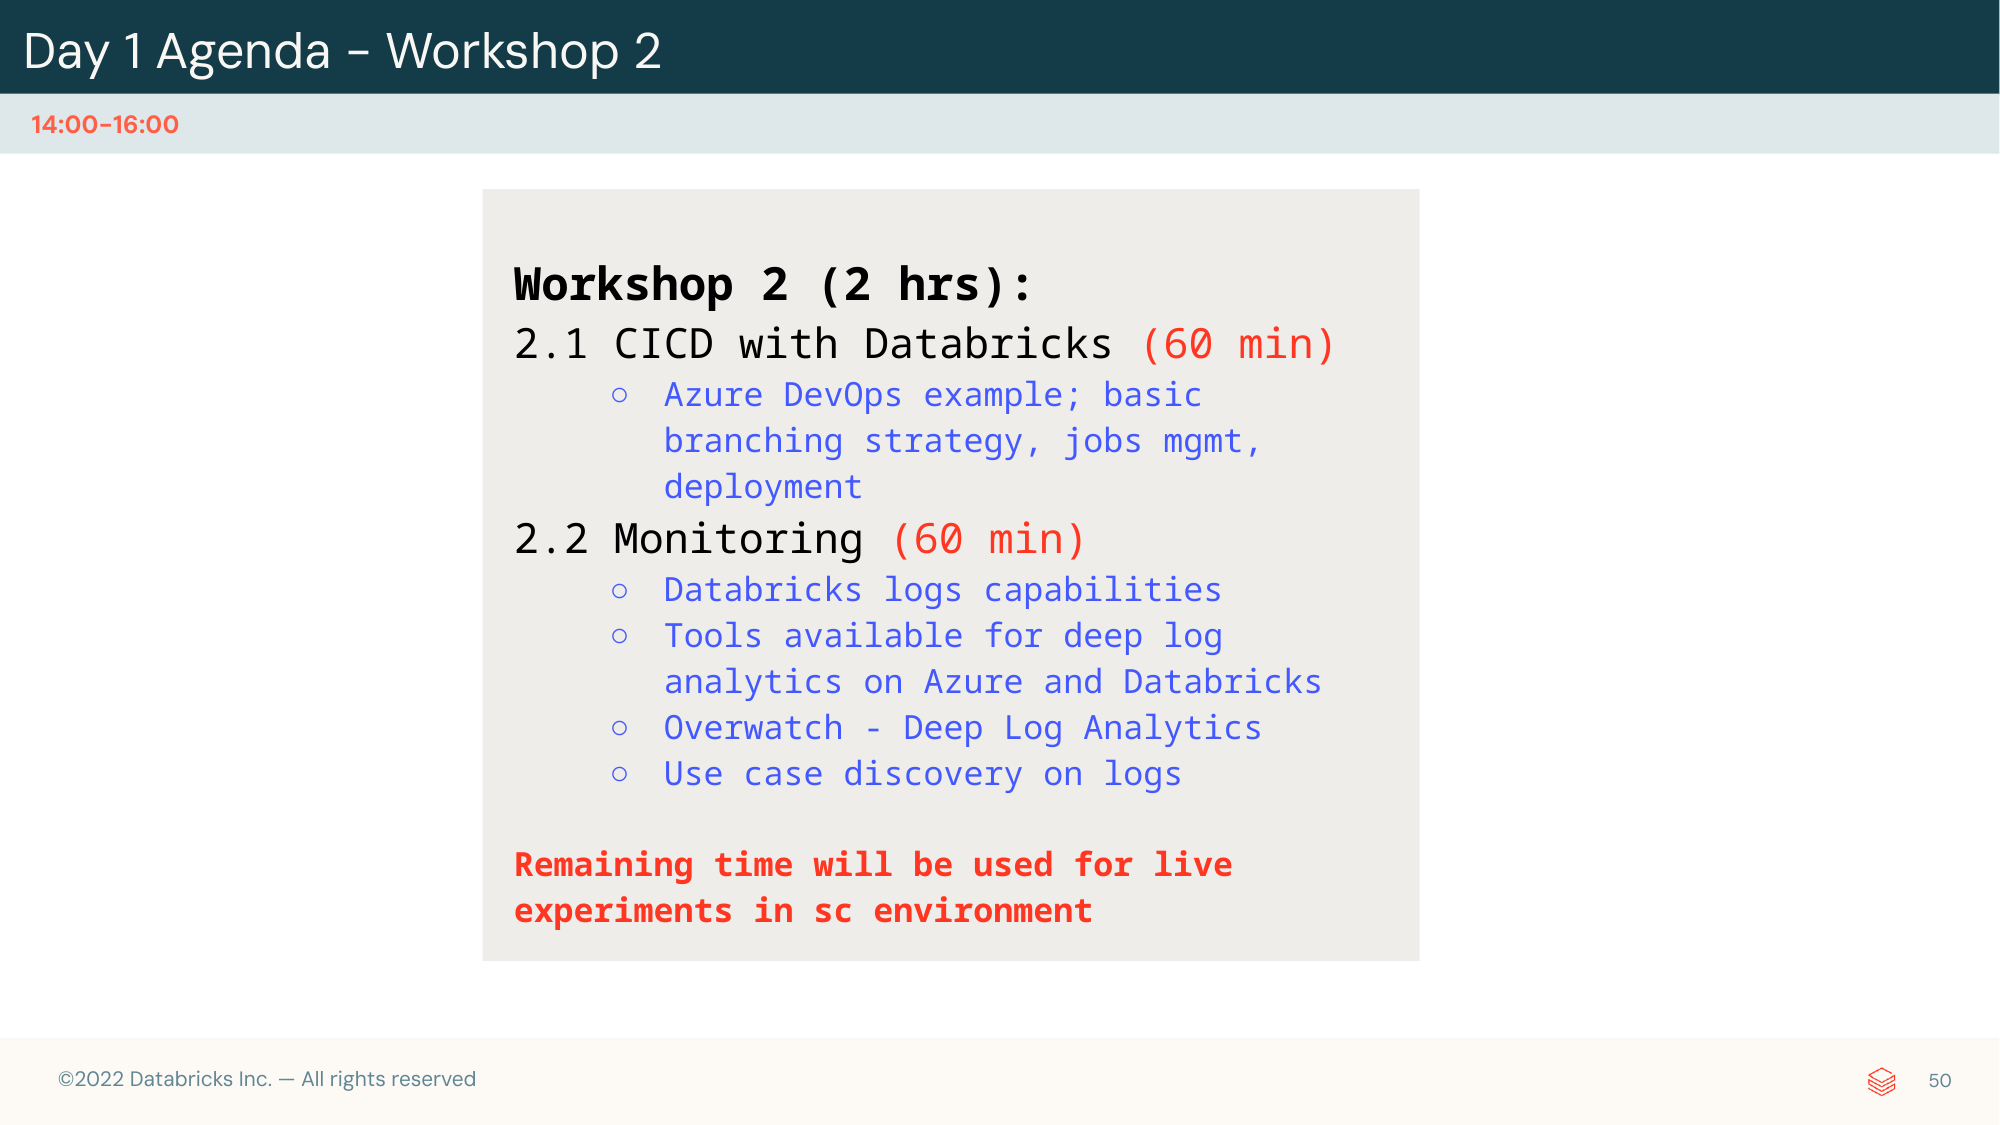

Day 1 Agenda - Workshop 2
14:00-16:00

Workshop 2 (2 hrs):
2.1 CICD with Databricks (60 min)
Azure DevOps example; basic branching strategy, jobs mgmt, deployment
2.2 Monitoring (60 min)
Databricks logs capabilities
Tools available for deep log analytics on Azure and Databricks
Overwatch - Deep Log Analytics
Use case discovery on logs

Remaining time will be used for live experiments in sc environment

50